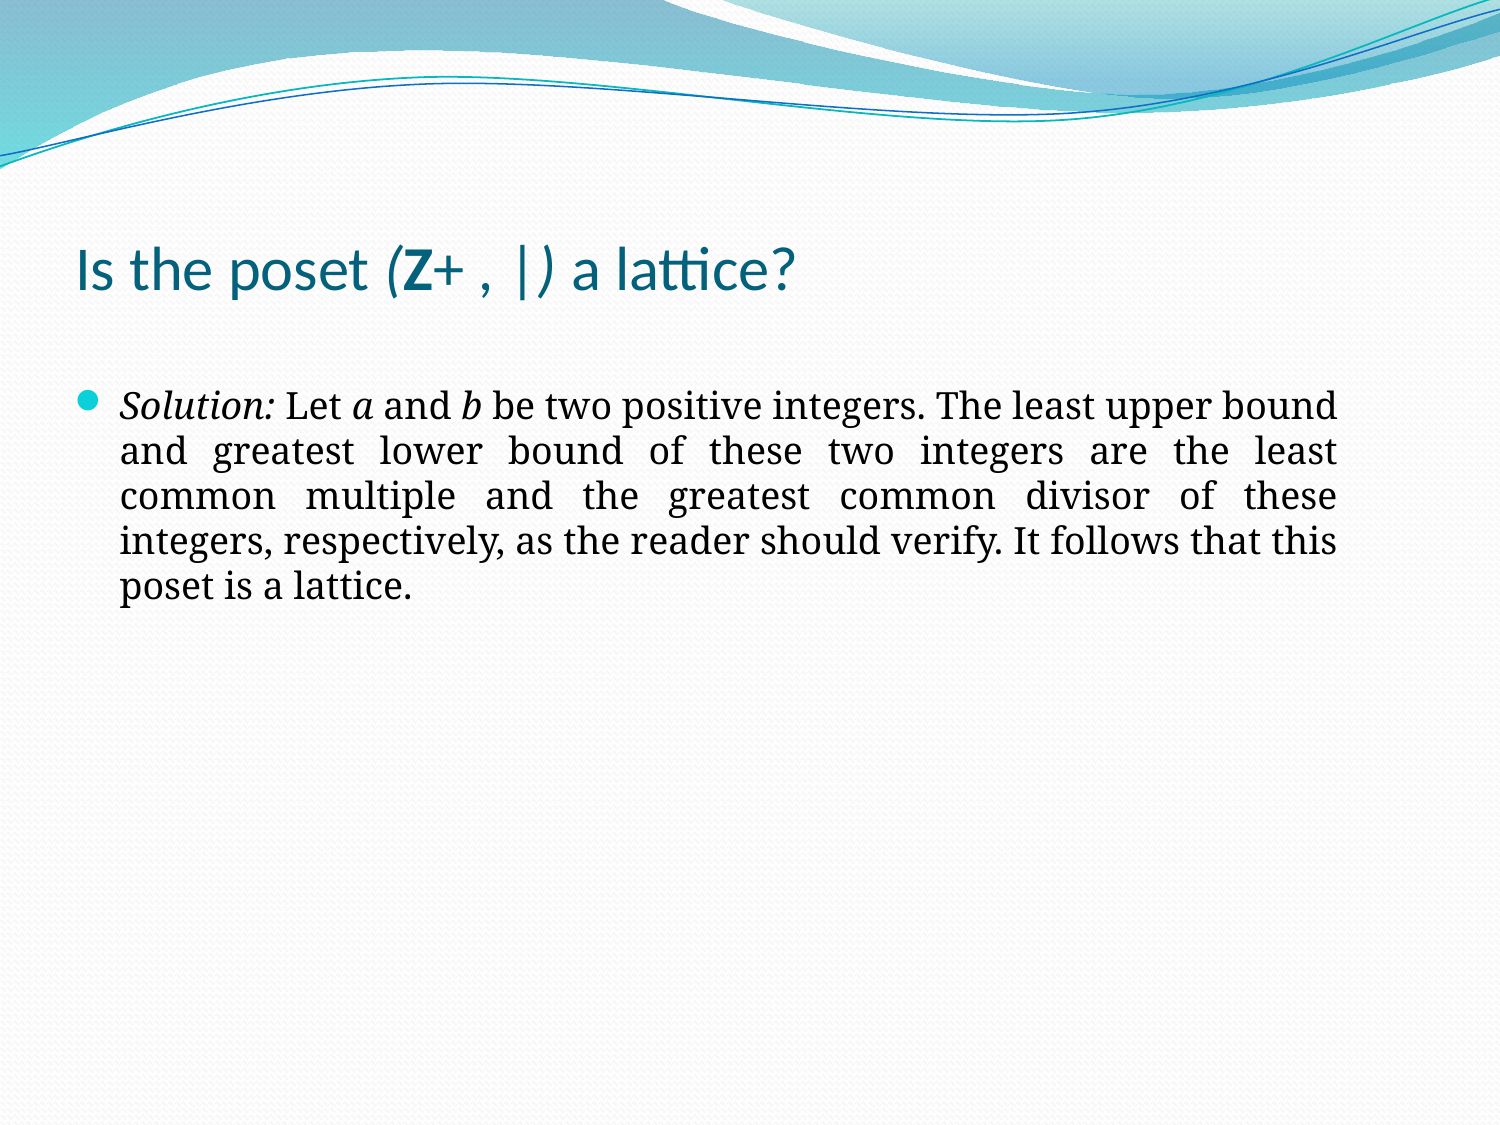

# Is the poset (Z+ , |) a lattice?
Solution: Let a and b be two positive integers. The least upper bound and greatest lower bound of these two integers are the least common multiple and the greatest common divisor of these integers, respectively, as the reader should verify. It follows that this poset is a lattice.